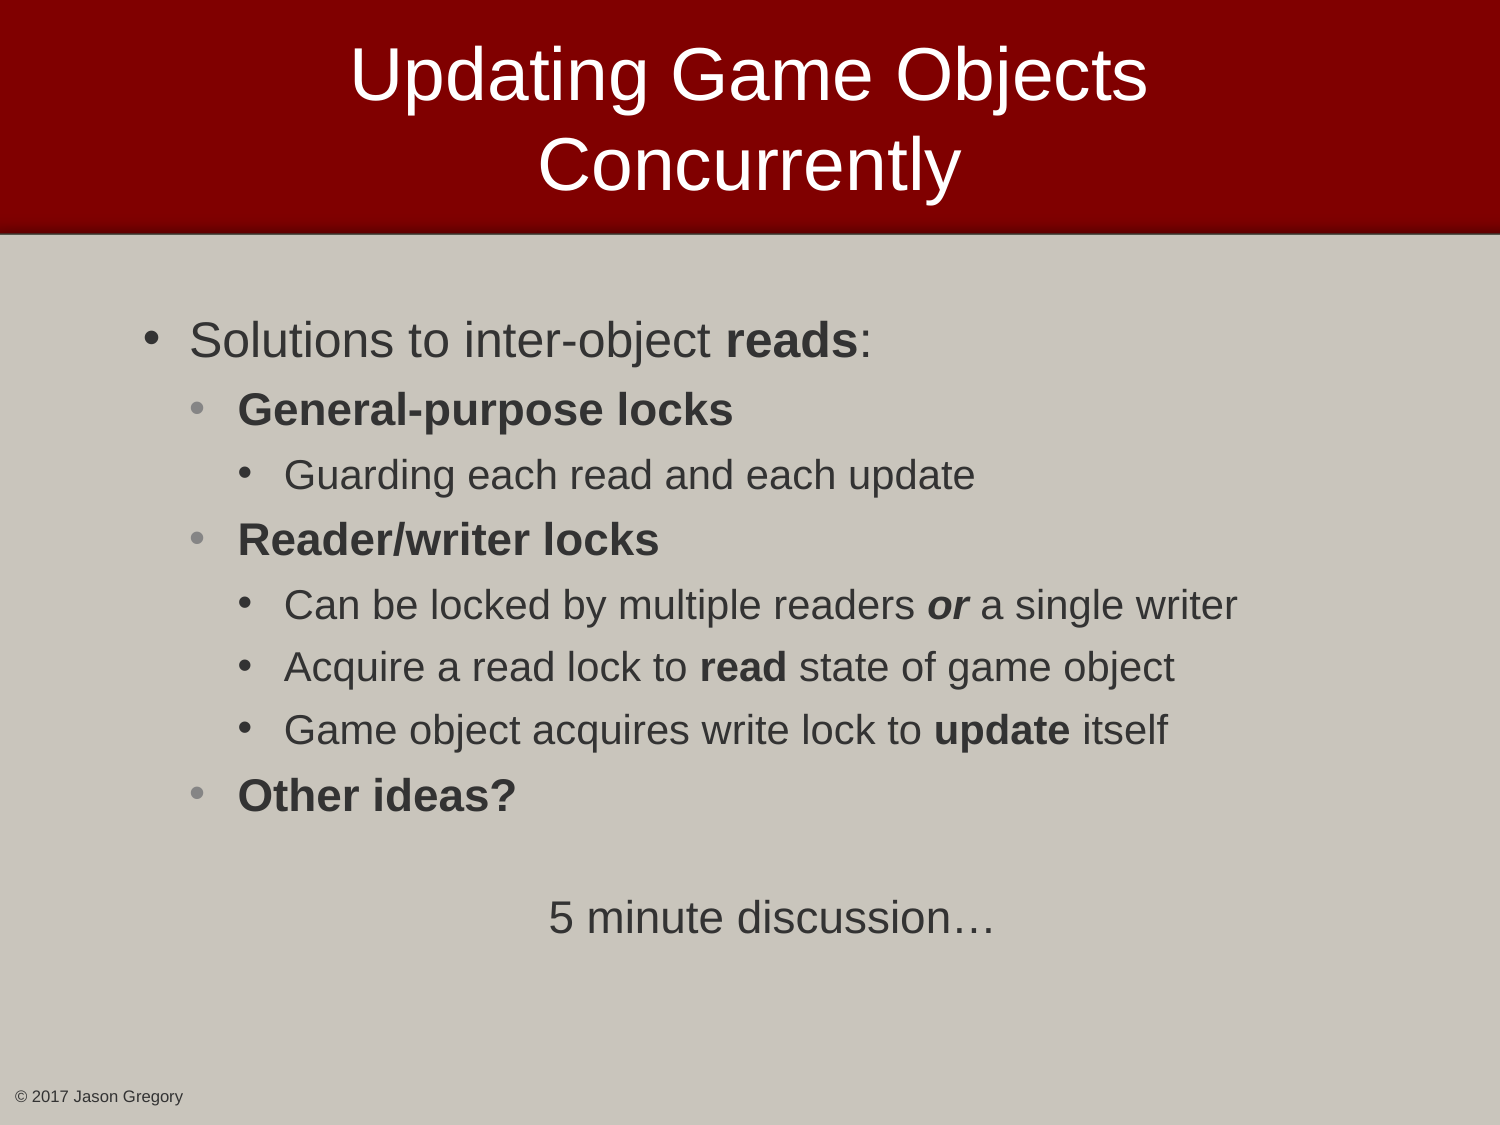

# Updating Game Objects Concurrently
Solutions to inter-object reads:
General-purpose locks
Guarding each read and each update
Reader/writer locks
Can be locked by multiple readers or a single writer
Acquire a read lock to read state of game object
Game object acquires write lock to update itself
Other ideas?
5 minute discussion…
© 2017 Jason Gregory